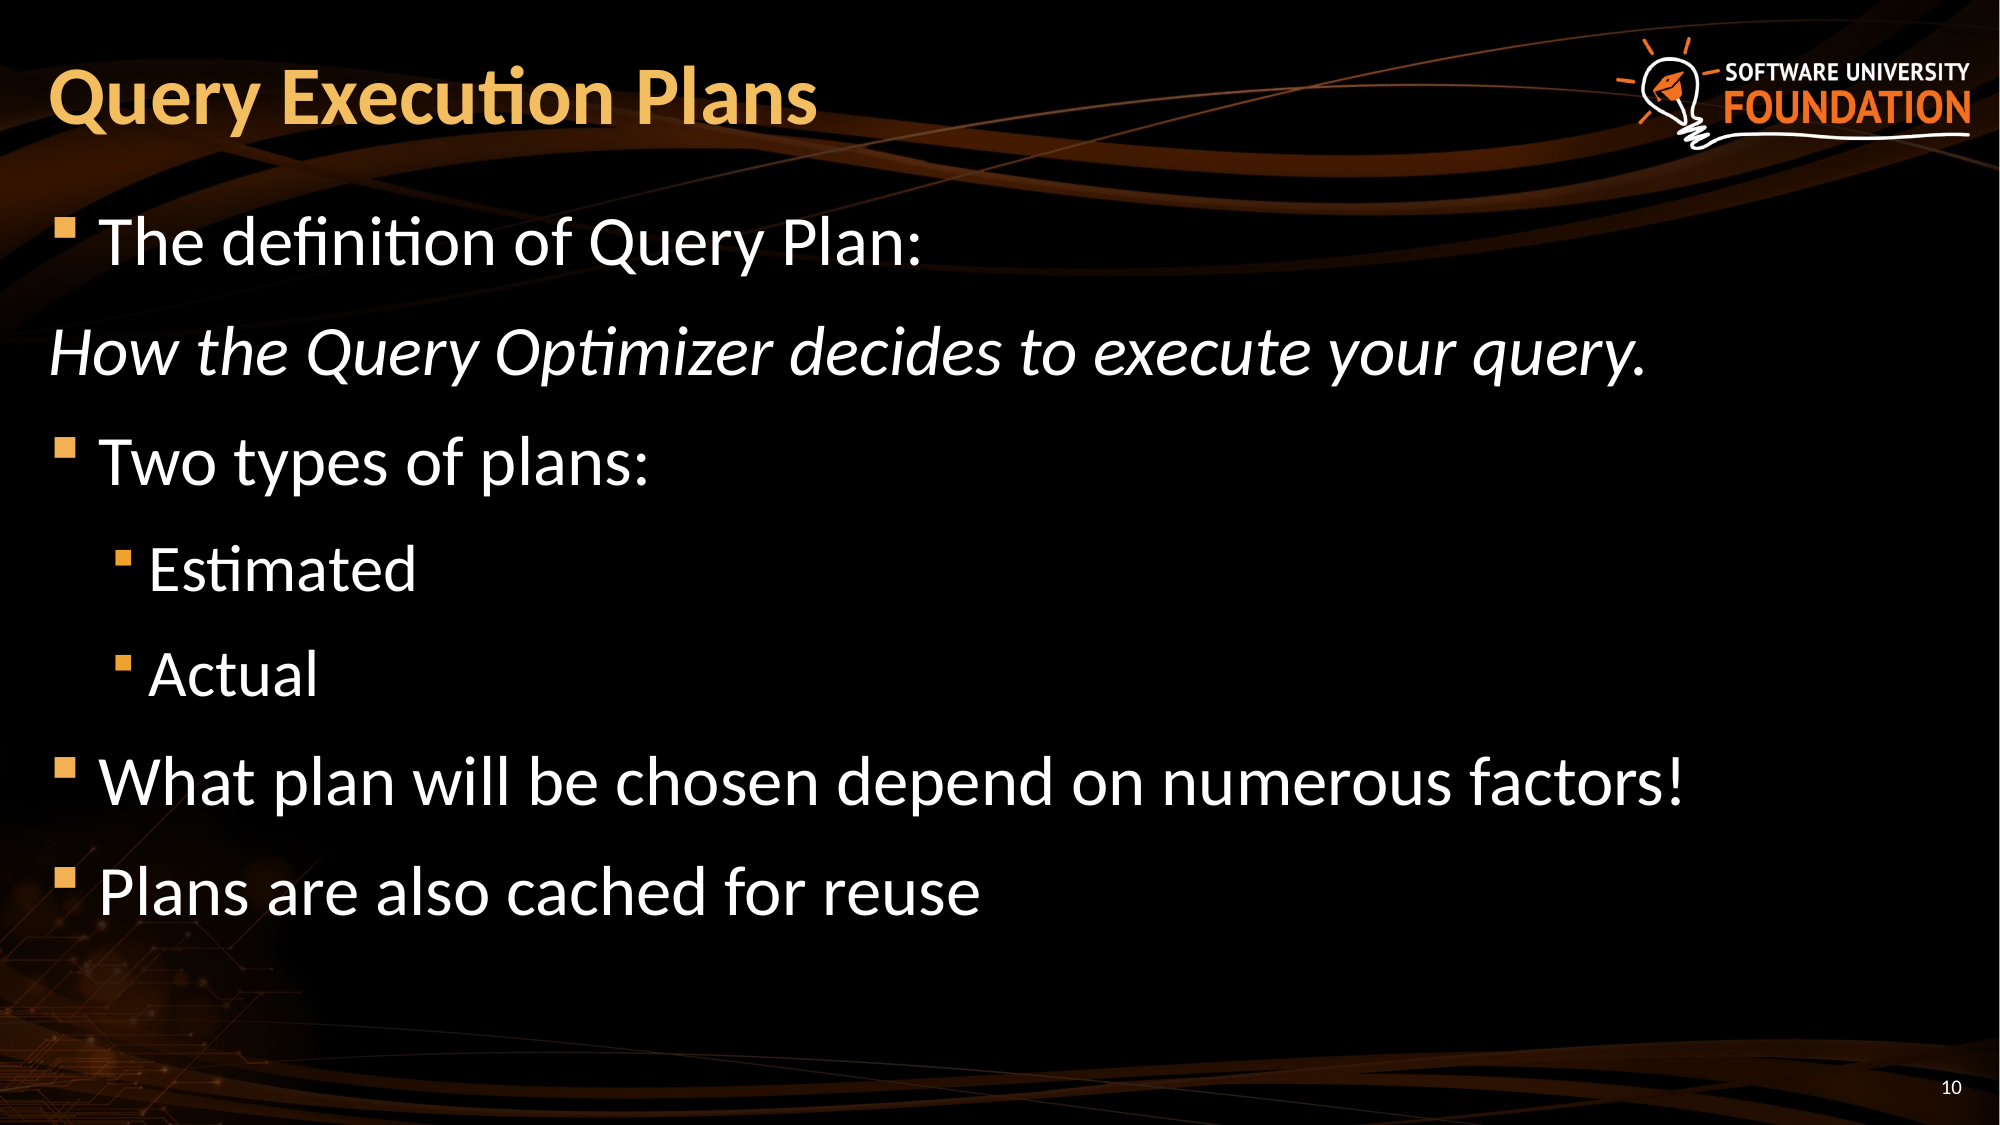

# Query Execution Plans
The definition of Query Plan:
How the Query Optimizer decides to execute your query.
Two types of plans:
Estimated
Actual
What plan will be chosen depend on numerous factors!
Plans are also cached for reuse
10